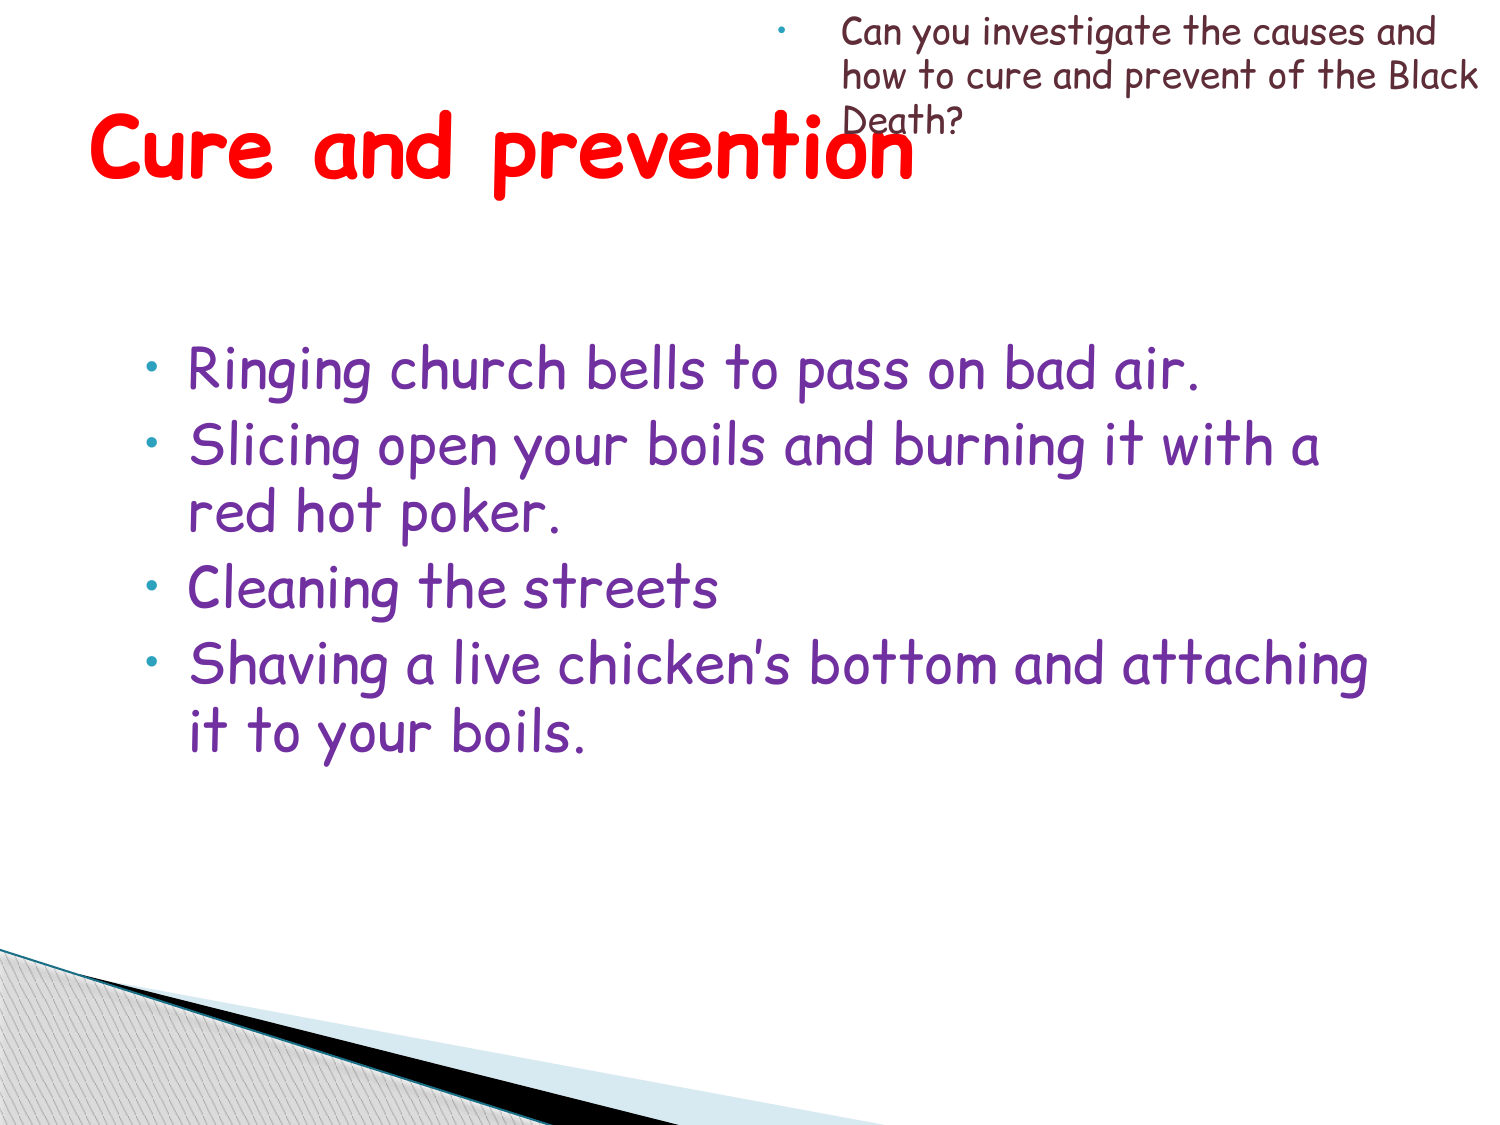

Can you investigate the causes and how to cure and prevent of the Black Death?
# Cure and prevention
Ringing church bells to pass on bad air.
Slicing open your boils and burning it with a red hot poker.
Cleaning the streets
Shaving a live chicken’s bottom and attaching it to your boils.